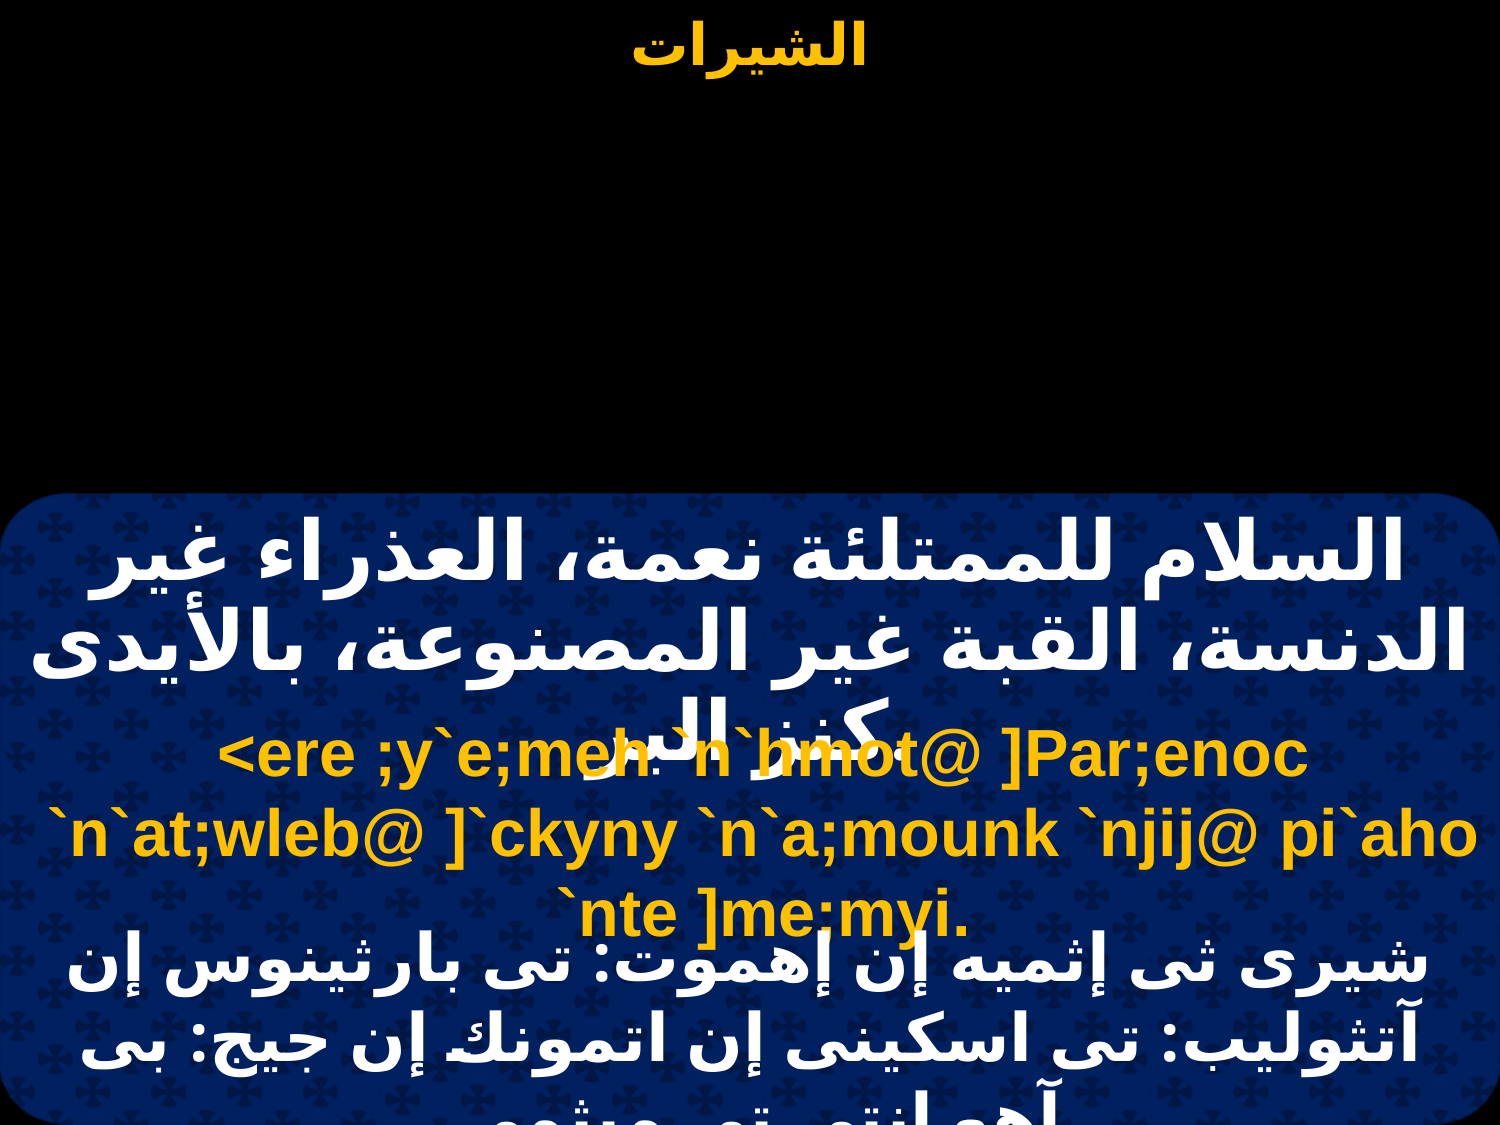

الشيرات الثانية
السلام للممتلئة نعمة، العذراء غير الدنسة، القبة غير المصنوعة، بالأيدى كنز البر.

<ere ;y`e;meh `n`hmot@ ]Par;enoc `n`at;wleb@ ]`ckyny `n`a;mounk `njij@ pi`aho `nte ]me;myi.

شيرى ثى إثميه إن إهموت: تى بارثينوس إن آتثوليب: تى اسكينى إن اتمونك إن جيج: بى آهو انتى تى ميثمى.